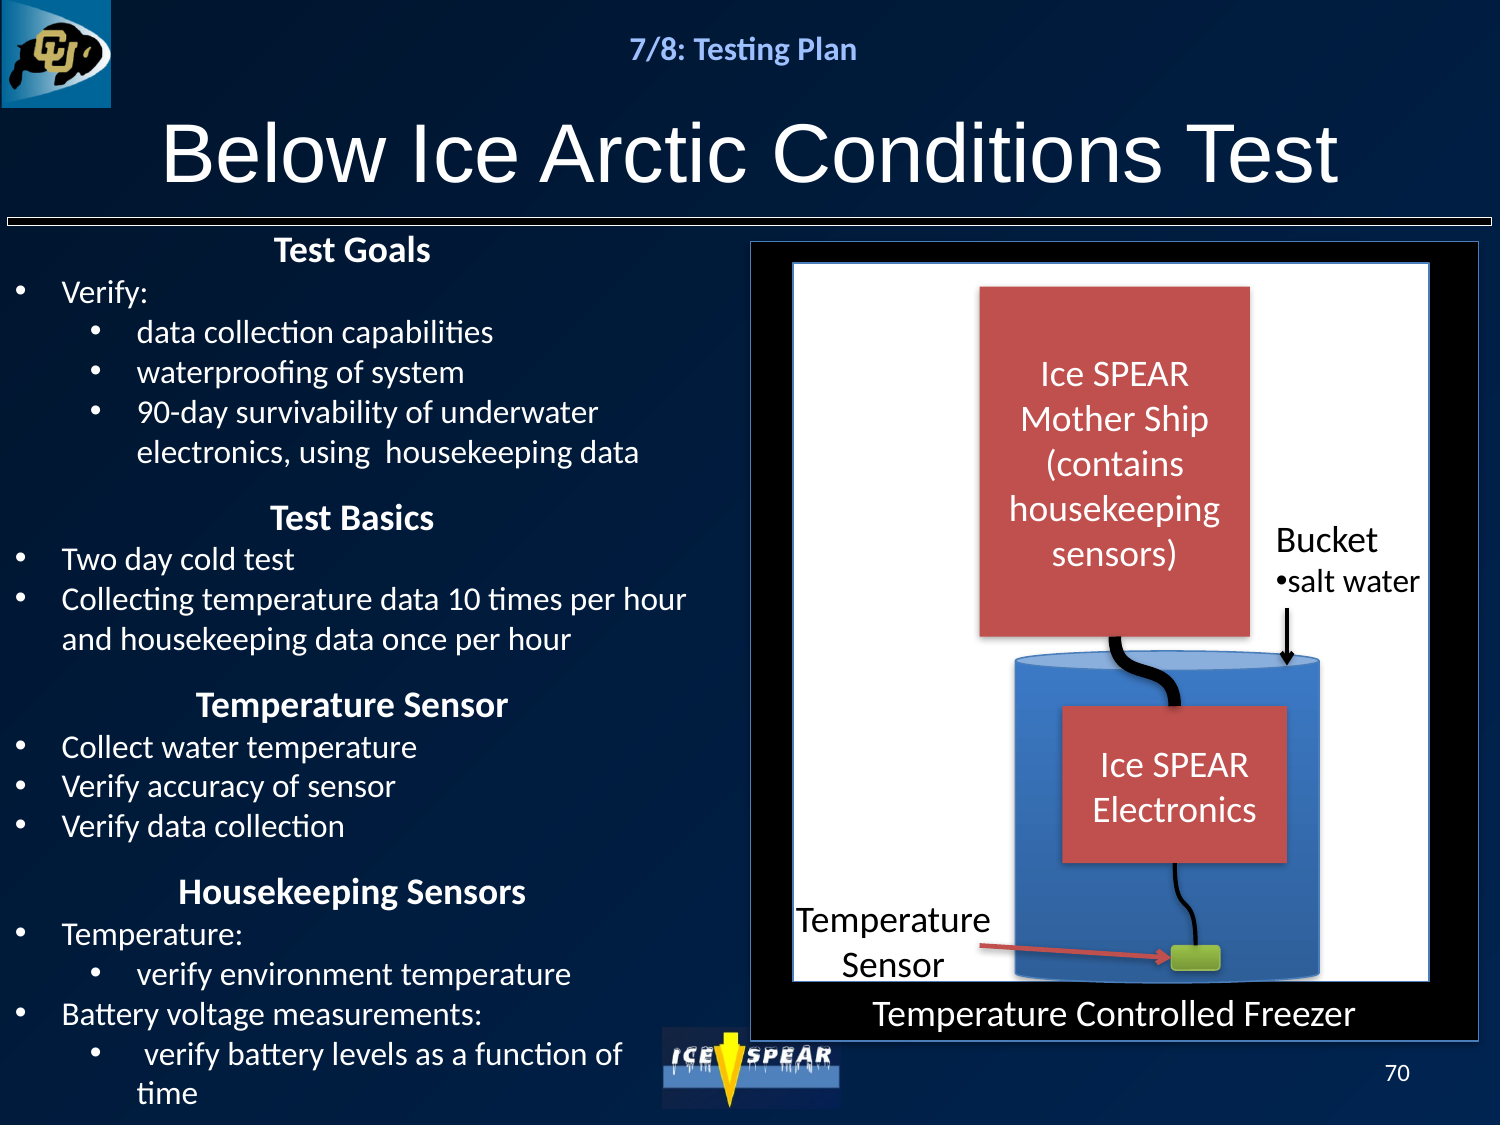

# Below Ice Arctic Conditions Test
Test Goals
Verify:
data collection capabilities
waterproofing of system
90-day survivability of underwater electronics, using  housekeeping data
Test Basics
Two day cold test
Collecting temperature data 10 times per hour and housekeeping data once per hour
Temperature Sensor
Collect water temperature
Verify accuracy of sensor
Verify data collection
Housekeeping Sensors
Temperature:
verify environment temperature
Battery voltage measurements:
 verify battery levels as a function of time

Temperature Controlled Freezer

Ice SPEAR
Mother Ship
(contains housekeeping sensors)
Ice SPEAR Electronics
Bucket
salt water

Temperature Sensor
70